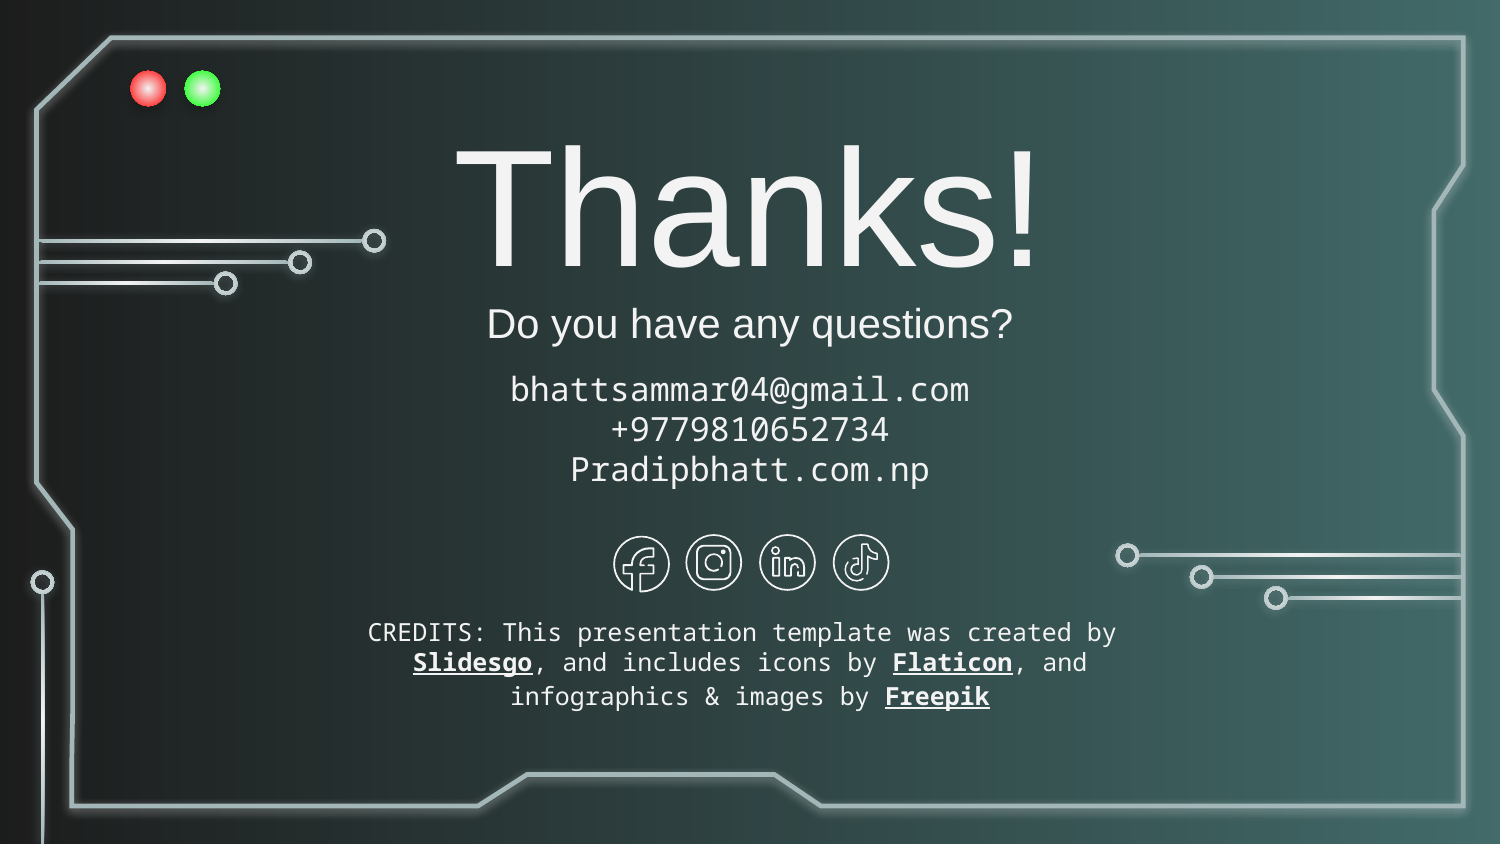

# Thanks!

Do you have any questions?
bhattsammar04@gmail.com
+9779810652734
Pradipbhatt.com.np